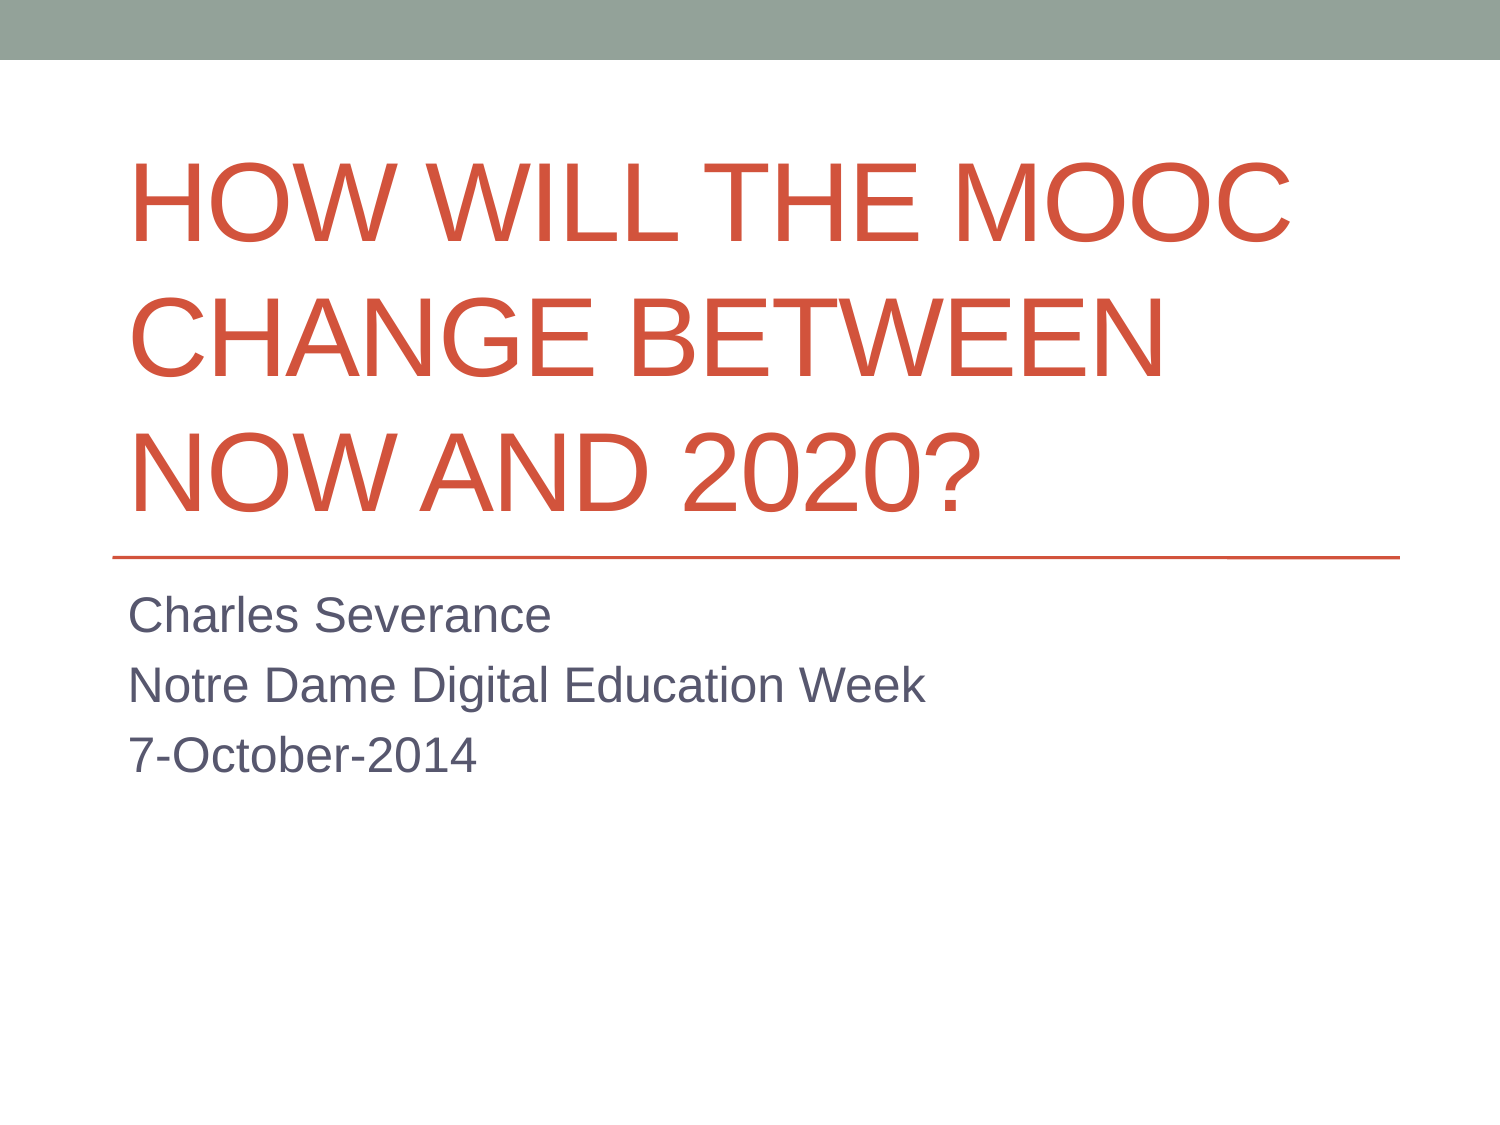

# How will the MOOC Change Between Now and 2020?
Charles Severance
Notre Dame Digital Education Week
7-October-2014